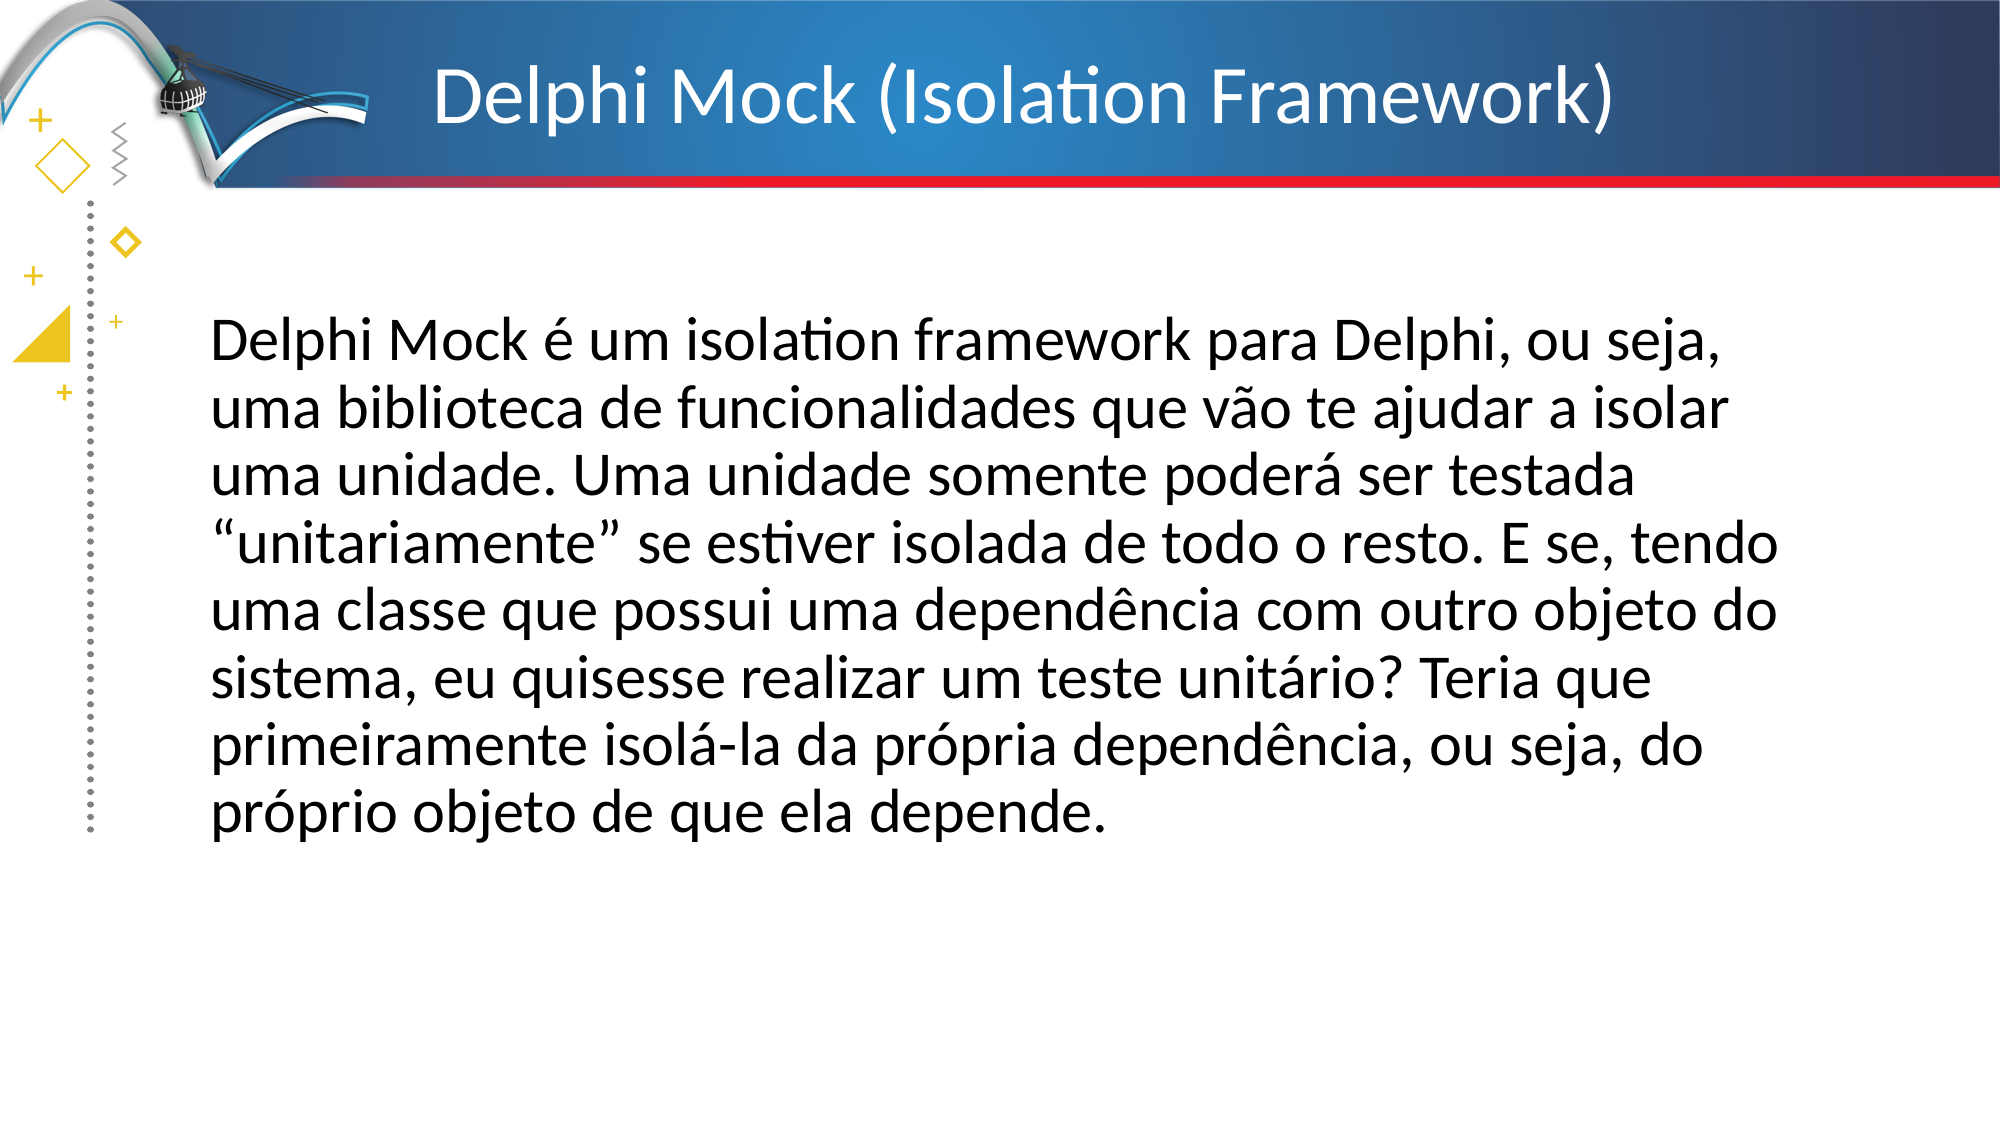

# Delphi Mock (Isolation Framework)
Delphi Mock é um isolation framework para Delphi, ou seja, uma biblioteca de funcionalidades que vão te ajudar a isolar uma unidade. Uma unidade somente poderá ser testada “unitariamente” se estiver isolada de todo o resto. E se, tendo uma classe que possui uma dependência com outro objeto do sistema, eu quisesse realizar um teste unitário? Teria que primeiramente isolá-la da própria dependência, ou seja, do próprio objeto de que ela depende.